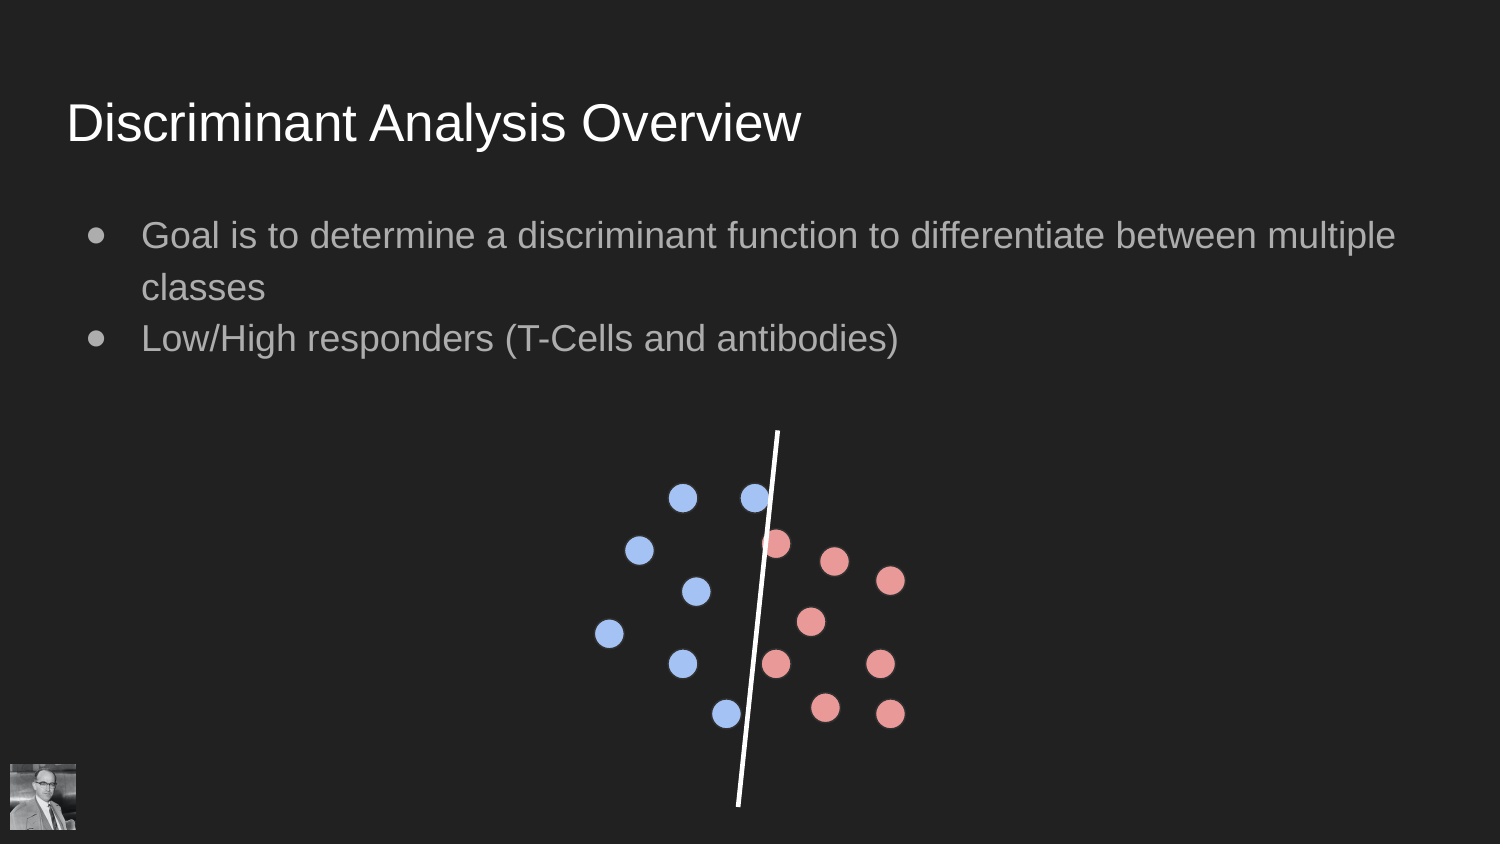

# Discriminant Analysis Overview
Goal is to determine a discriminant function to differentiate between multiple classes
Low/High responders (T-Cells and antibodies)